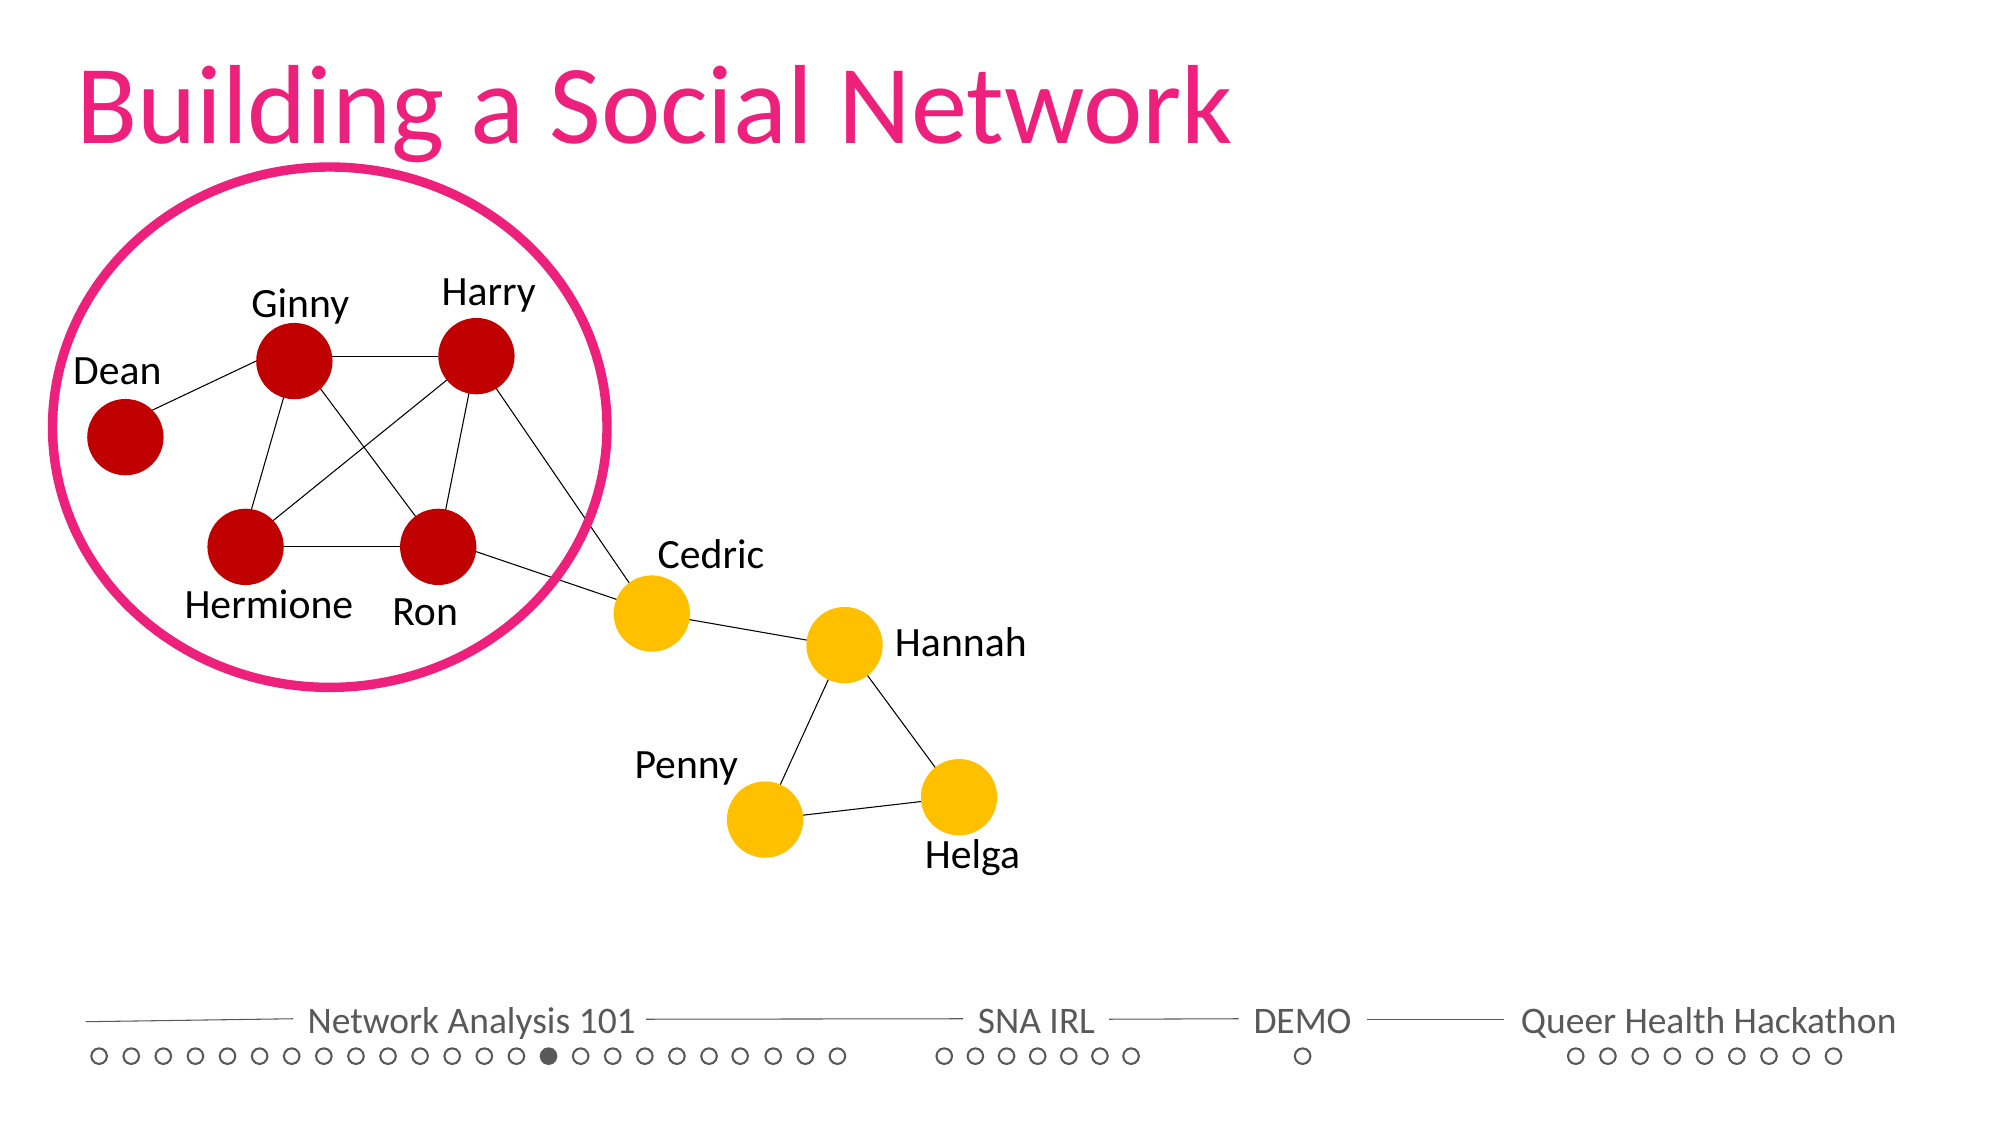

Building a Social Network

Harry
Ginny

Dean

Cedric
Hermione

Ron

Hannah
Penny

Helga
Network Analysis 101
SNA IRL
DEMO
Queer Health Hackathon